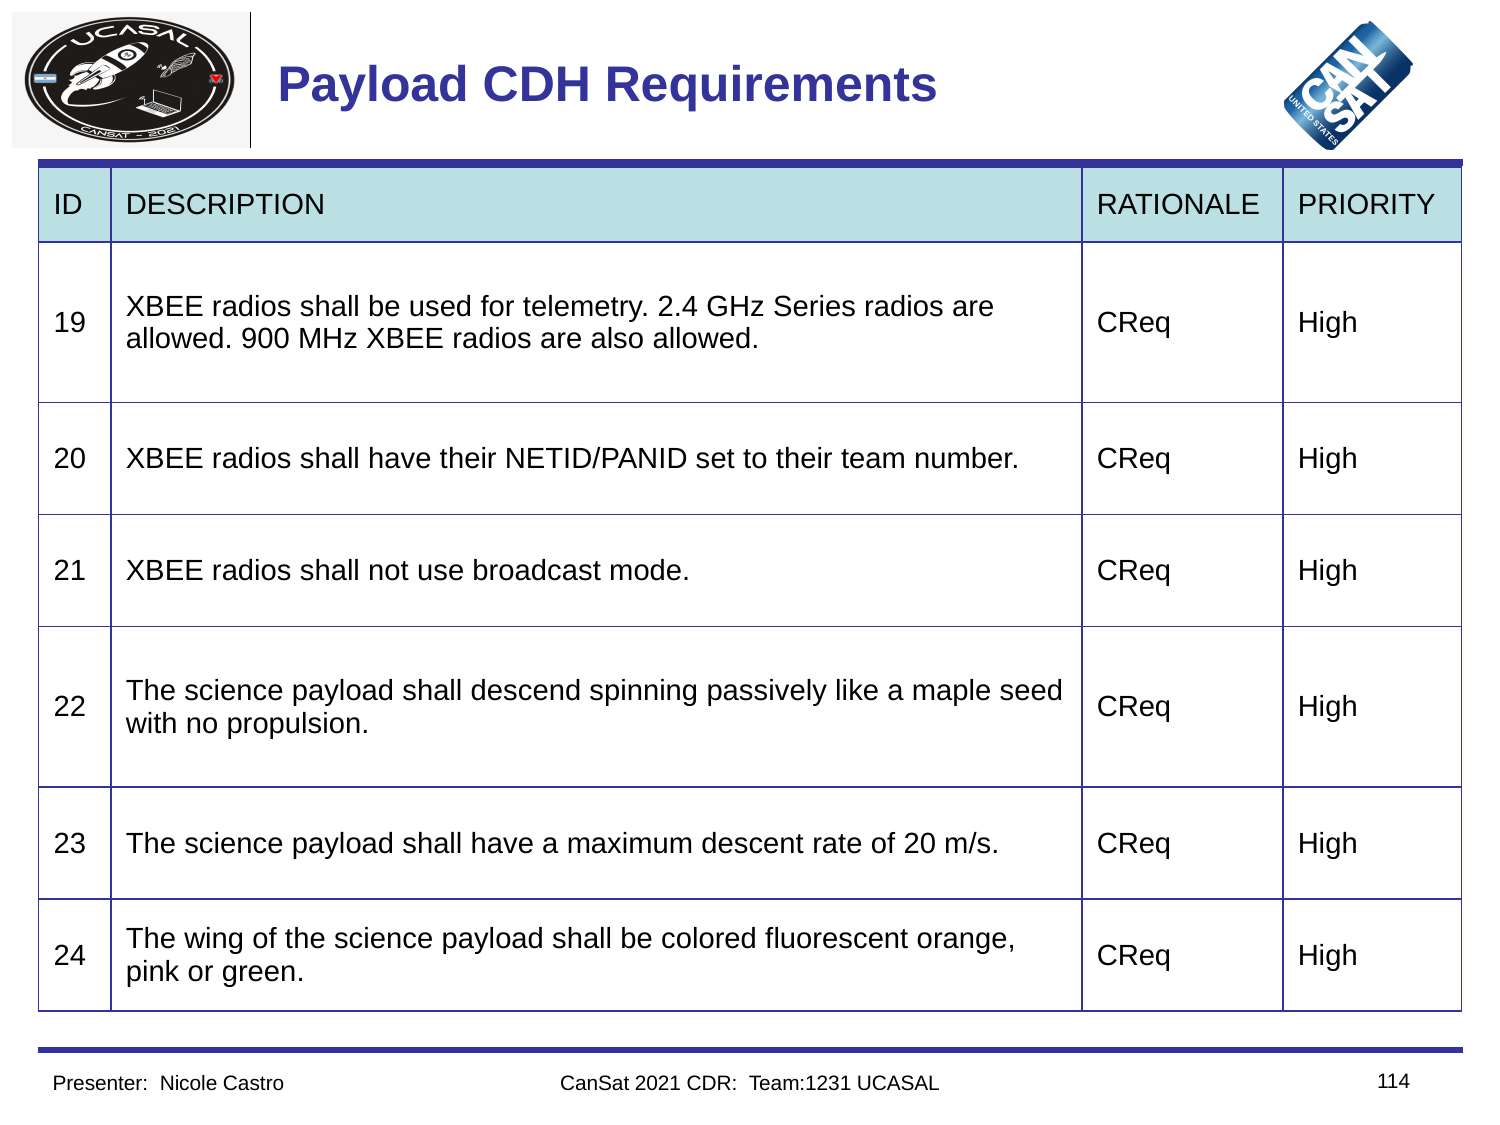

# Payload CDH Requirements
| ID | DESCRIPTION | RATIONALE | PRIORITY |
| --- | --- | --- | --- |
| 19 | XBEE radios shall be used for telemetry. 2.4 GHz Series radios are allowed. 900 MHz XBEE radios are also allowed. | CReq | High |
| 20 | XBEE radios shall have their NETID/PANID set to their team number. | CReq | High |
| 21 | XBEE radios shall not use broadcast mode. | CReq | High |
| 22 | The science payload shall descend spinning passively like a maple seed with no propulsion. | CReq | High |
| 23 | The science payload shall have a maximum descent rate of 20 m/s. | CReq | High |
| 24 | The wing of the science payload shall be colored fluorescent orange, pink or green. | CReq | High |
114
Presenter:  Nicole Castro
CanSat 2021 CDR:  Team:1231 UCASAL